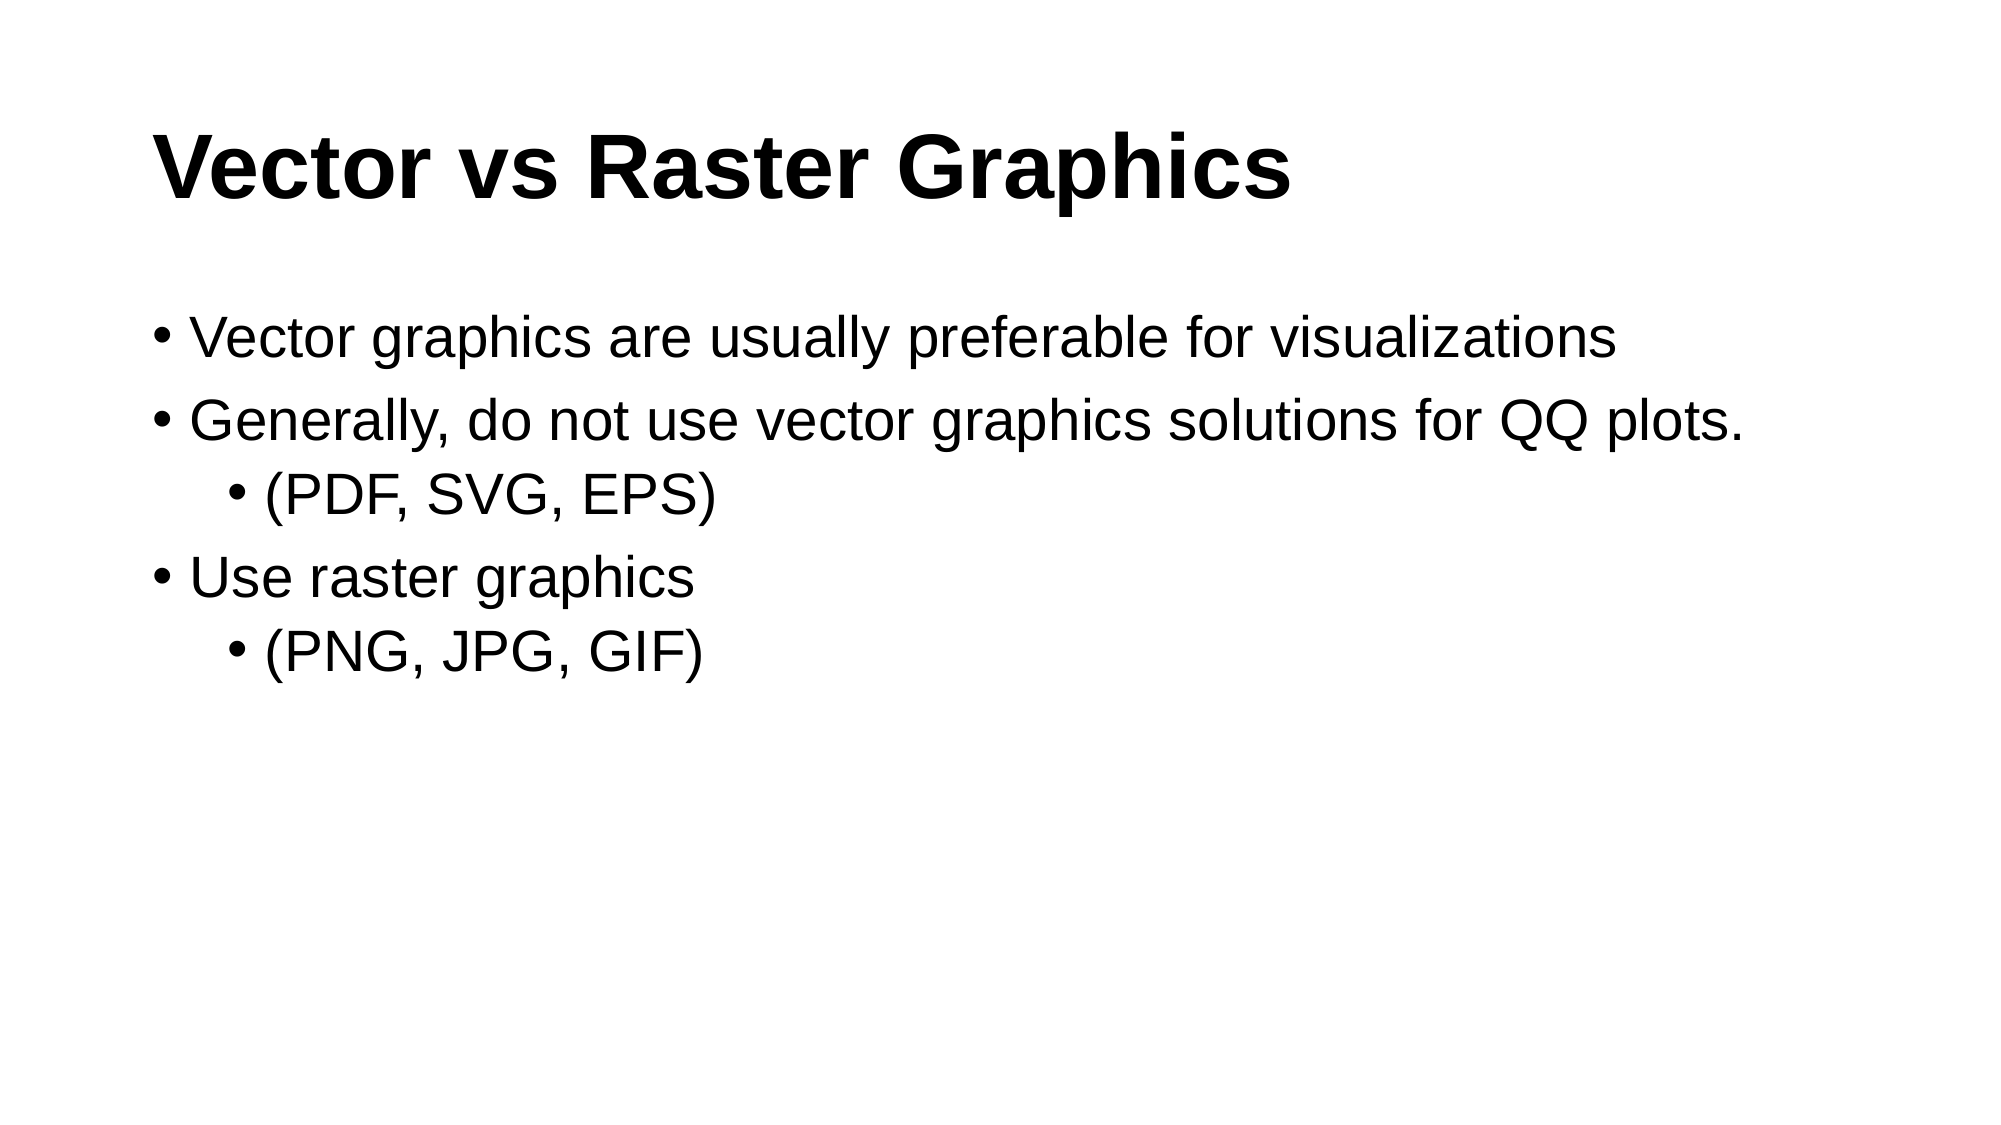

# Vector vs Raster Graphics
Vector graphics are usually preferable for visualizations
Generally, do not use vector graphics solutions for QQ plots.
(PDF, SVG, EPS)
Use raster graphics
(PNG, JPG, GIF)